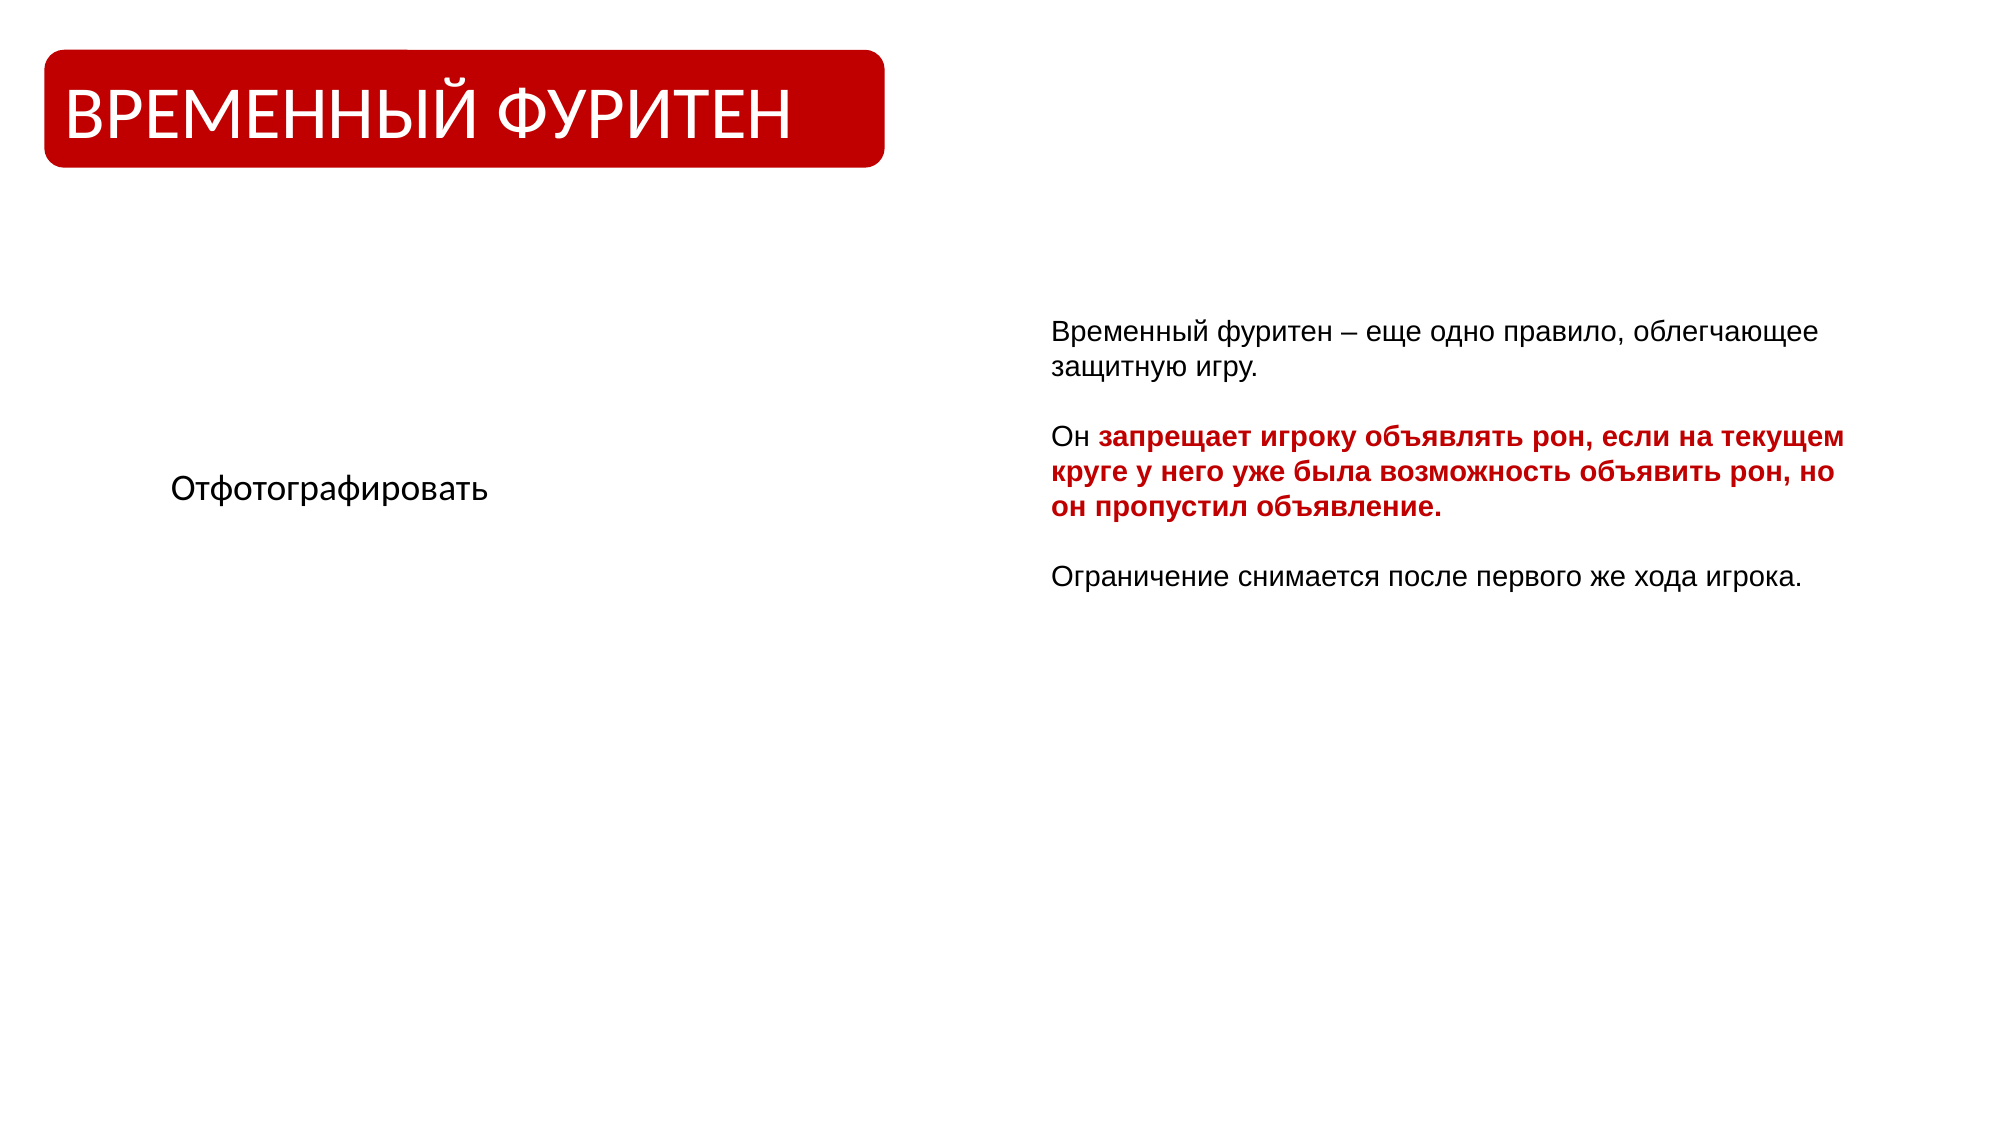

ВРЕМЕННЫЙ ФУРИТЕН
Временный фуритен – еще одно правило, облегчающее защитную игру.

Он запрещает игроку объявлять рон, если на текущем круге у него уже была возможность объявить рон, но он пропустил объявление.

Ограничение снимается после первого же хода игрока.
Отфотографировать